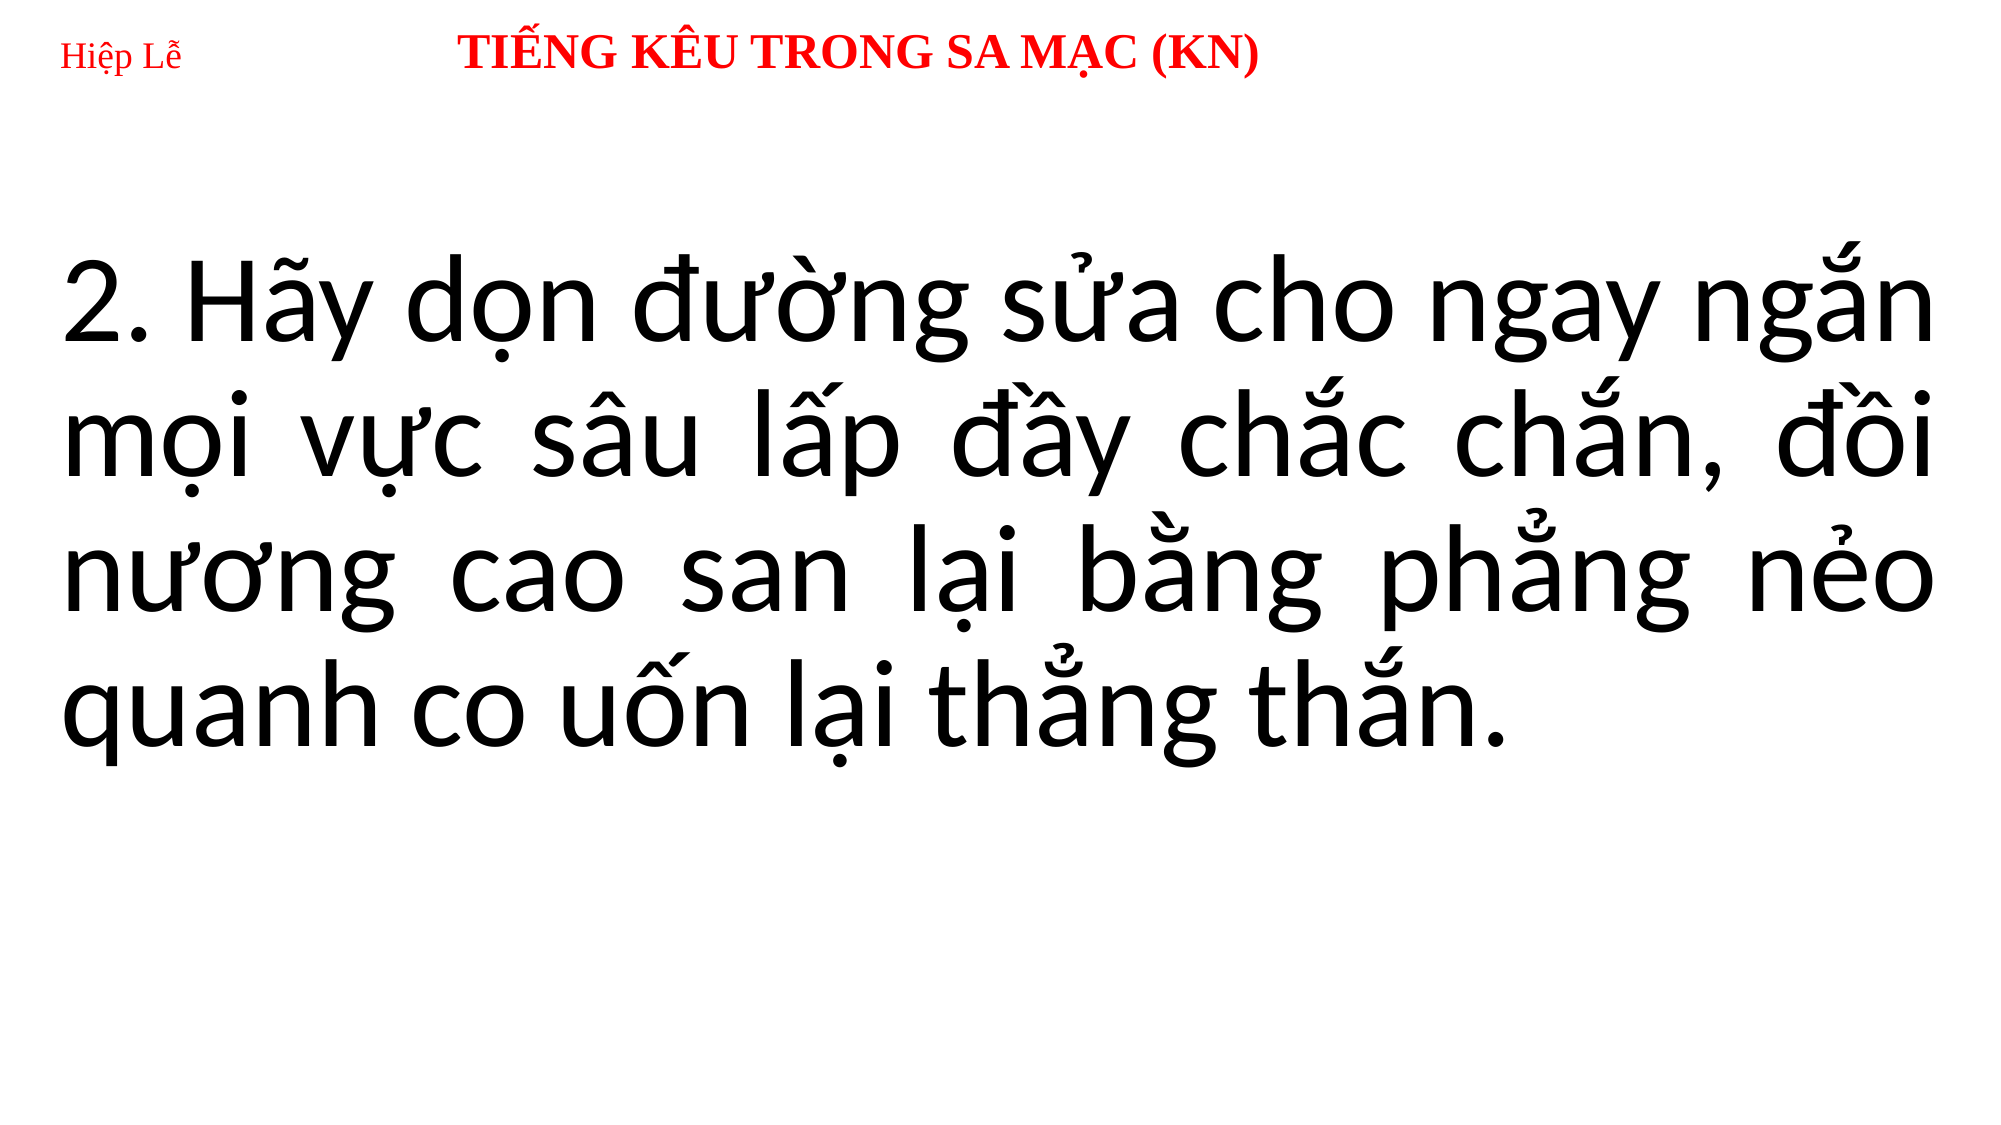

# Hiệp Lễ                             TIẾNG KÊU TRONG SA MẠC (KN)
2. Hãy dọn đường sửa cho ngay ngắn mọi vực sâu lấp đầy chắc chắn, đồi nương cao san lại bằng phẳng nẻo quanh co uốn lại thẳng thắn.